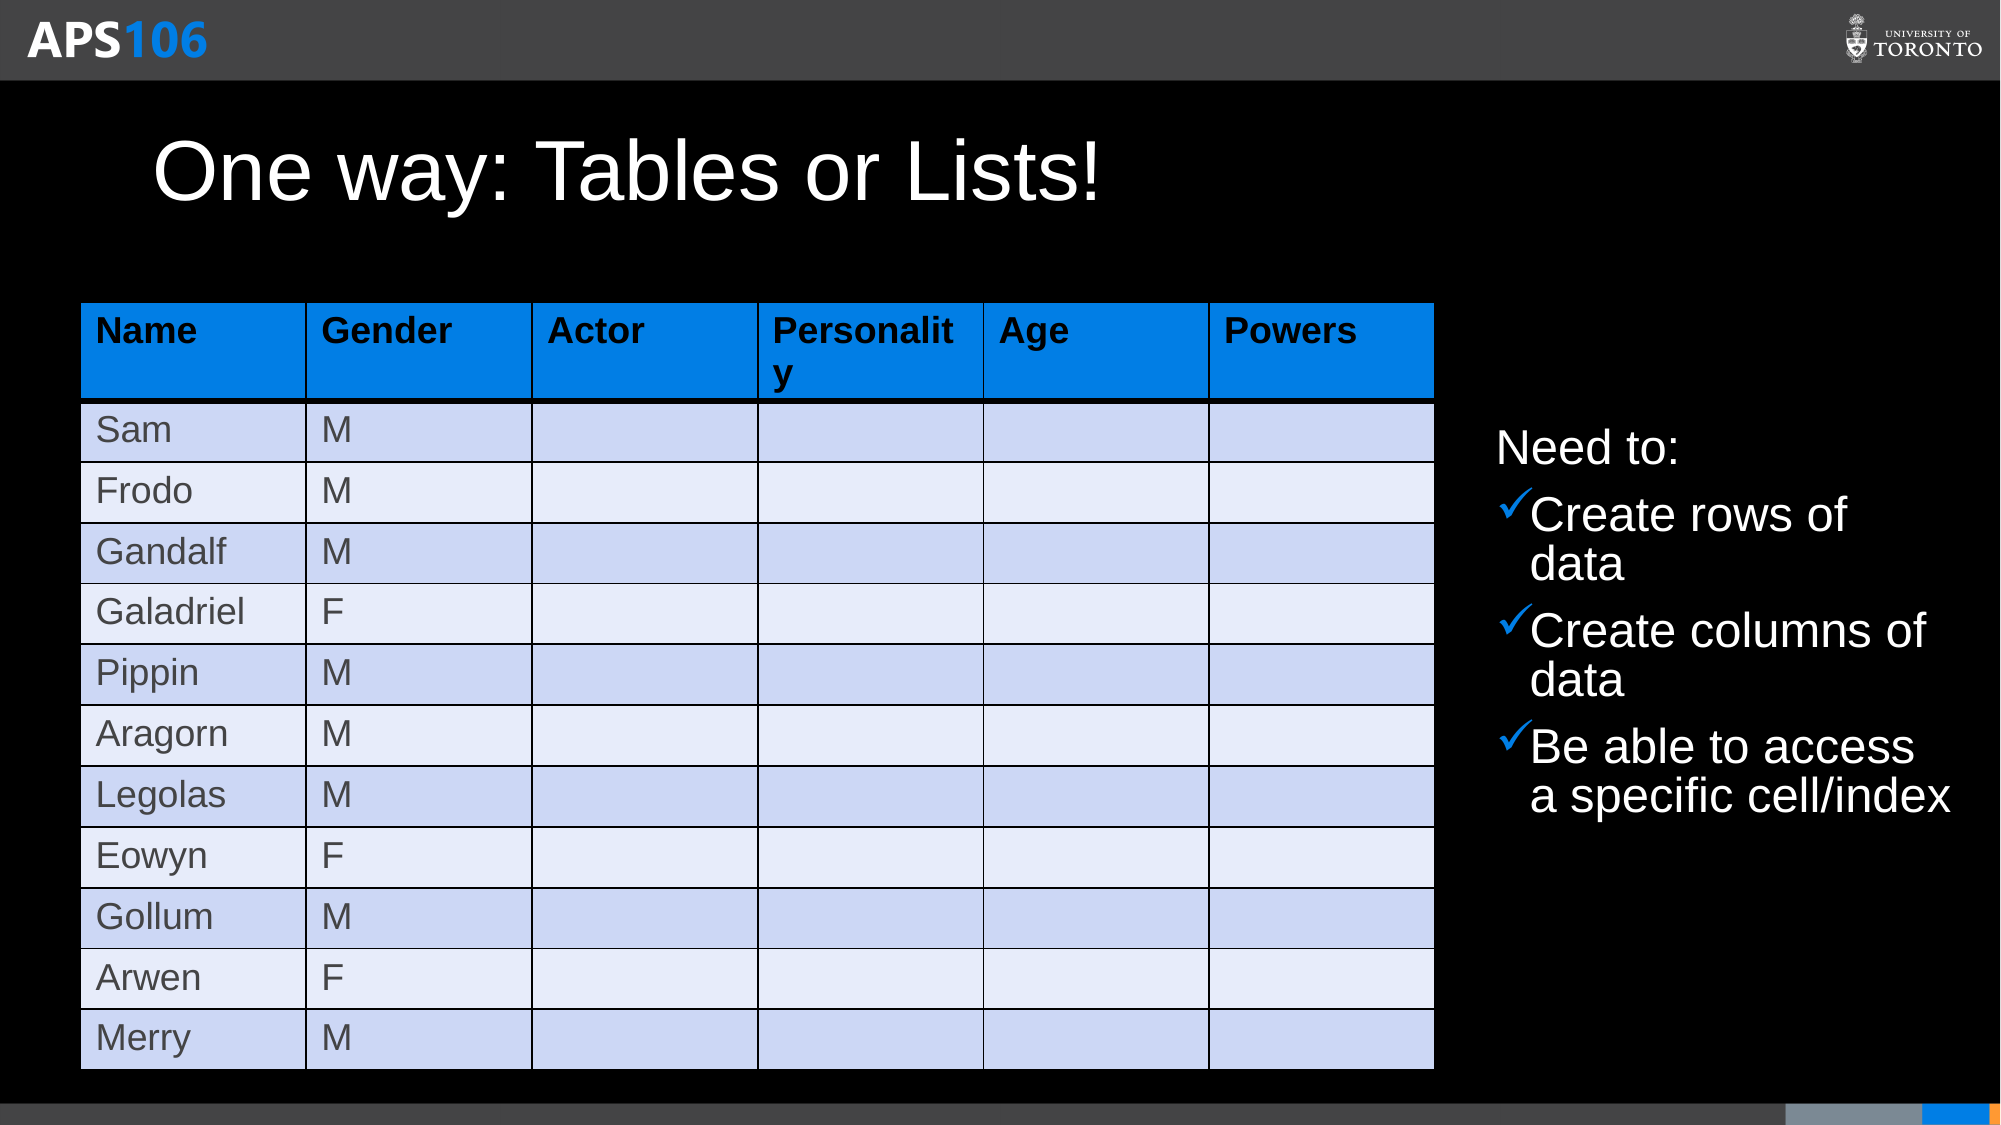

# One way: Tables or Lists!
| Name | Gender | Actor | Personality | Age | Powers |
| --- | --- | --- | --- | --- | --- |
| Sam | M |  |  |  |  |
| Frodo | M |  |  |  |  |
| Gandalf | M |  |  |  |  |
| Galadriel | F |  |  |  |  |
| Pippin | M |  |  |  |  |
| Aragorn | M |  |  |  |  |
| Legolas | M |  |  |  |  |
| Eowyn | F |  |  |  |  |
| Gollum | M |  |  |  |  |
| Arwen | F |  |  |  |  |
| Merry | M |  |  |  |  |
Need to:
Create rows of data
Create columns of data
Be able to access a specific cell/index